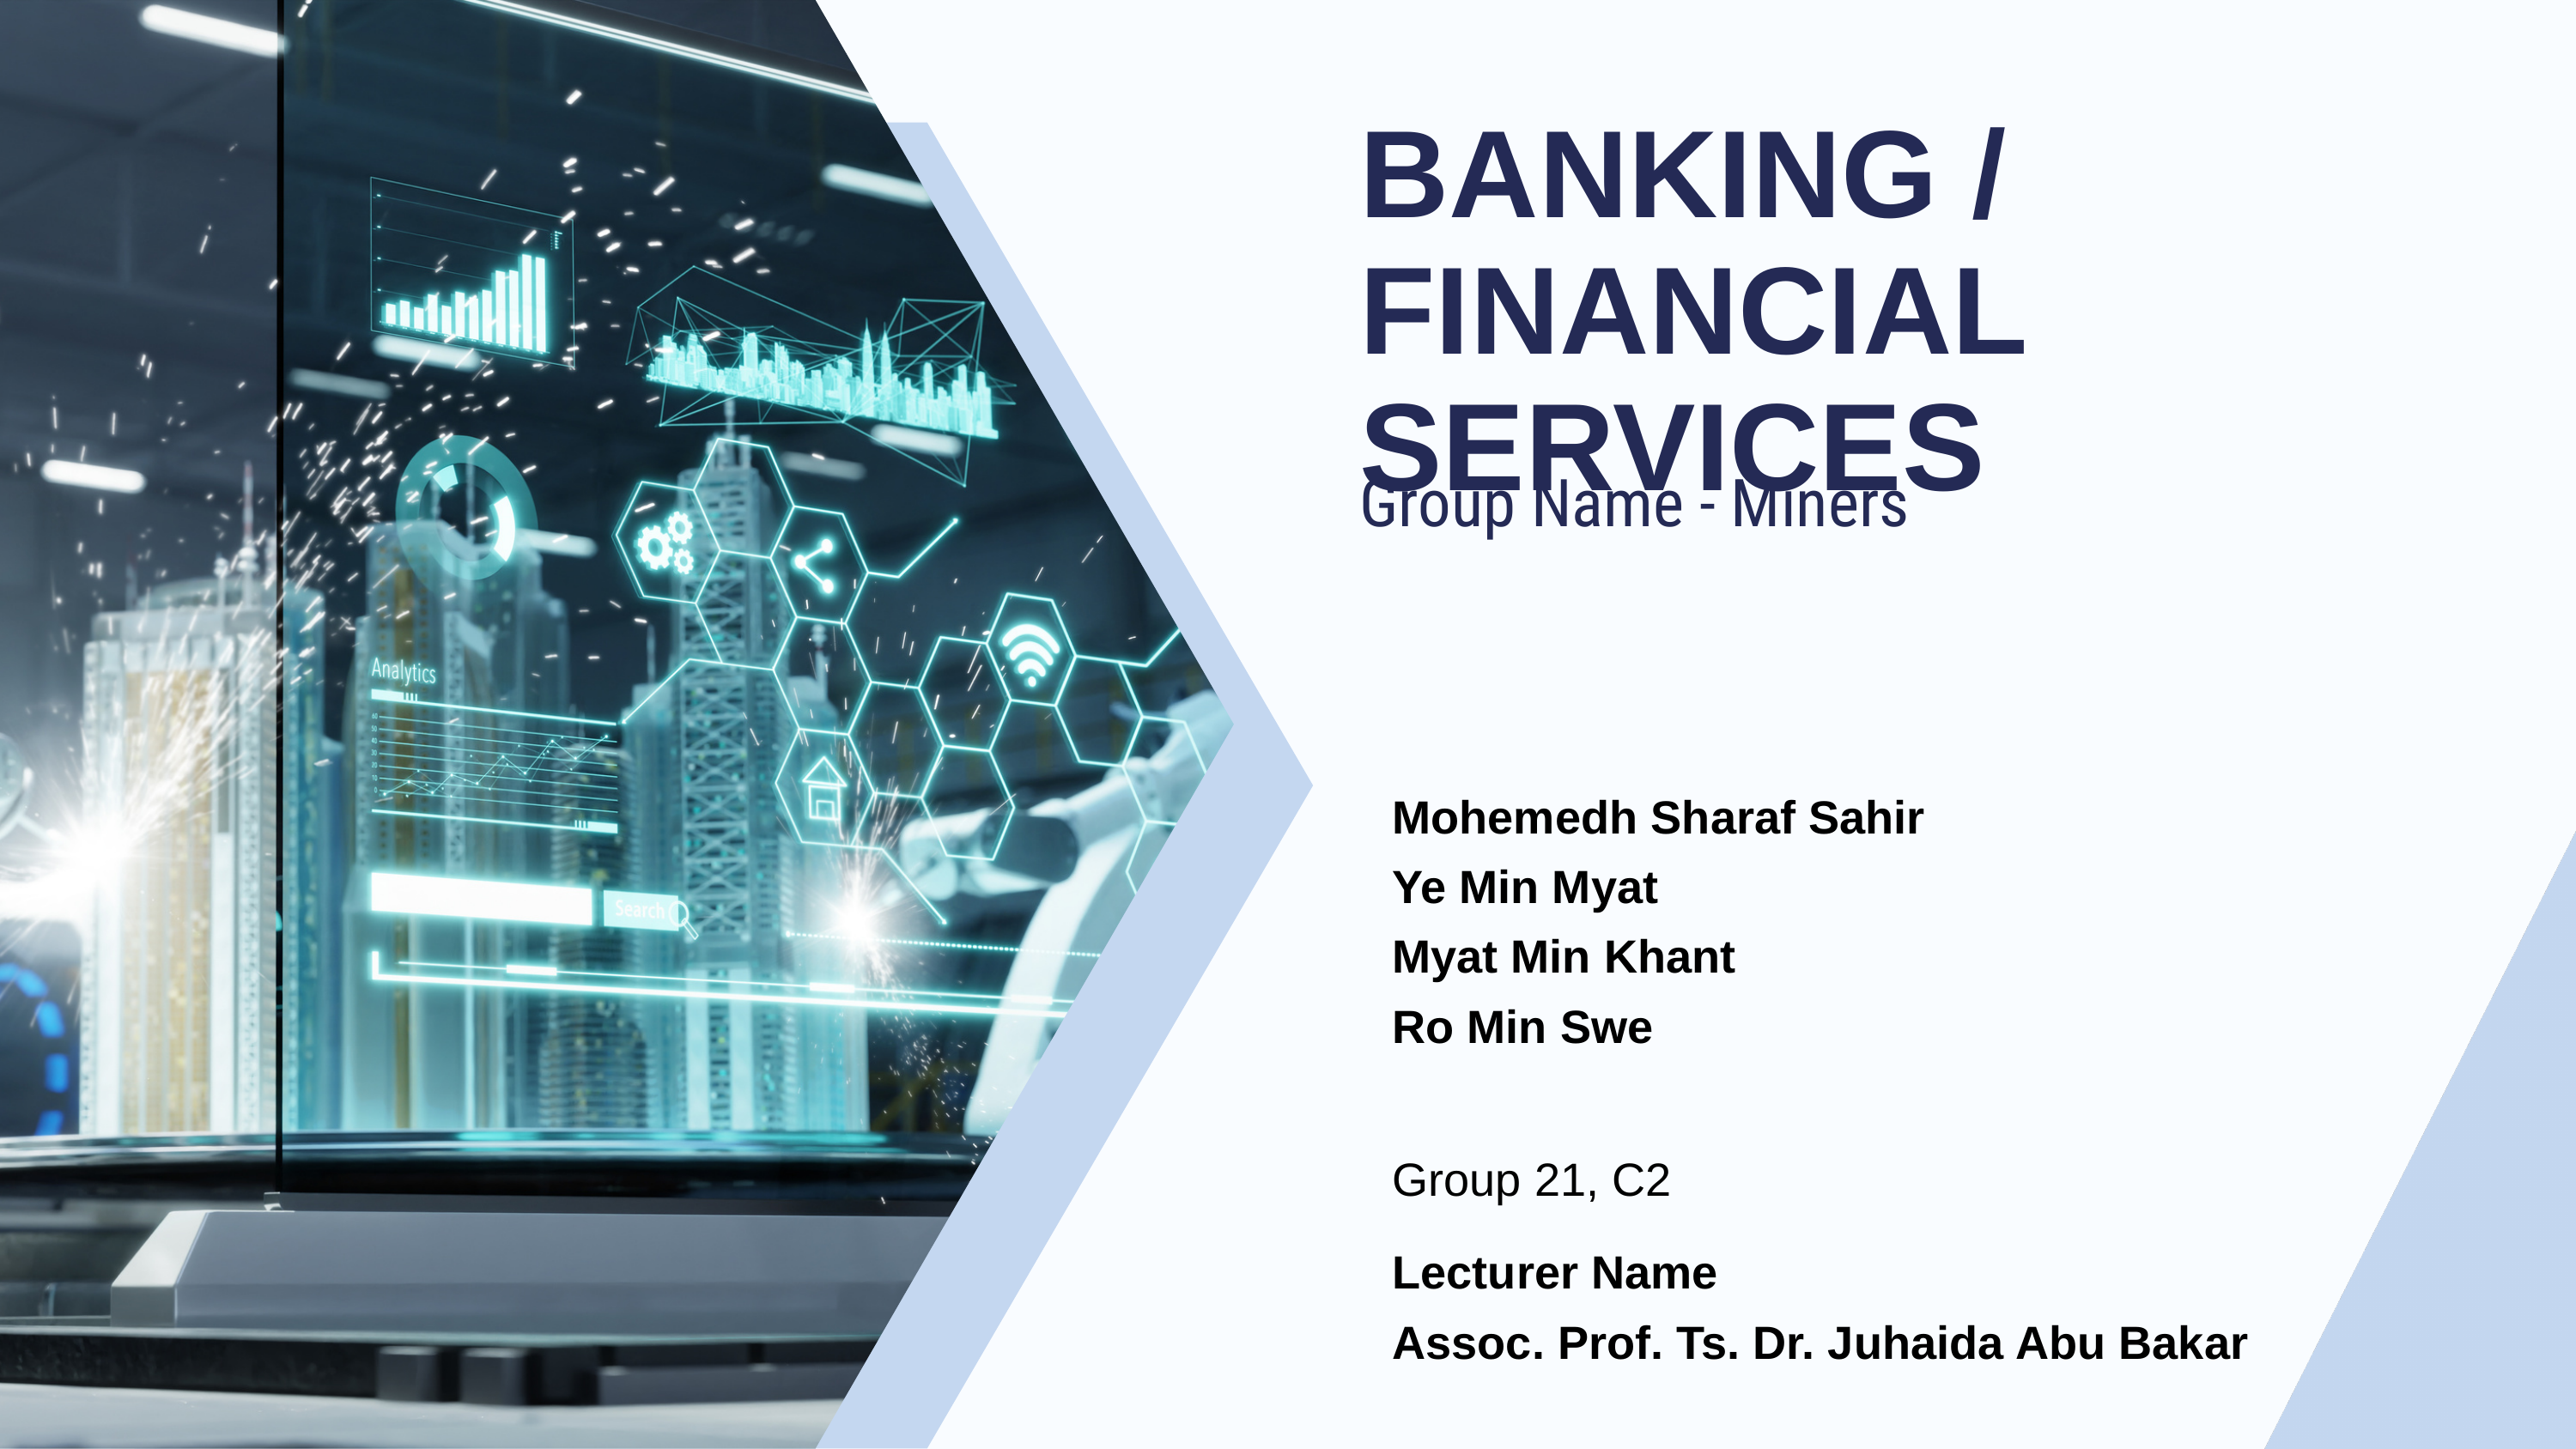

BANKING / FINANCIAL SERVICES

Group Name - Miners
Mohemedh Sharaf Sahir
Ye Min Myat
Myat Min Khant
Ro Min Swe

Group 21, C2
Lecturer Name
Assoc. Prof. Ts. Dr. Juhaida Abu Bakar